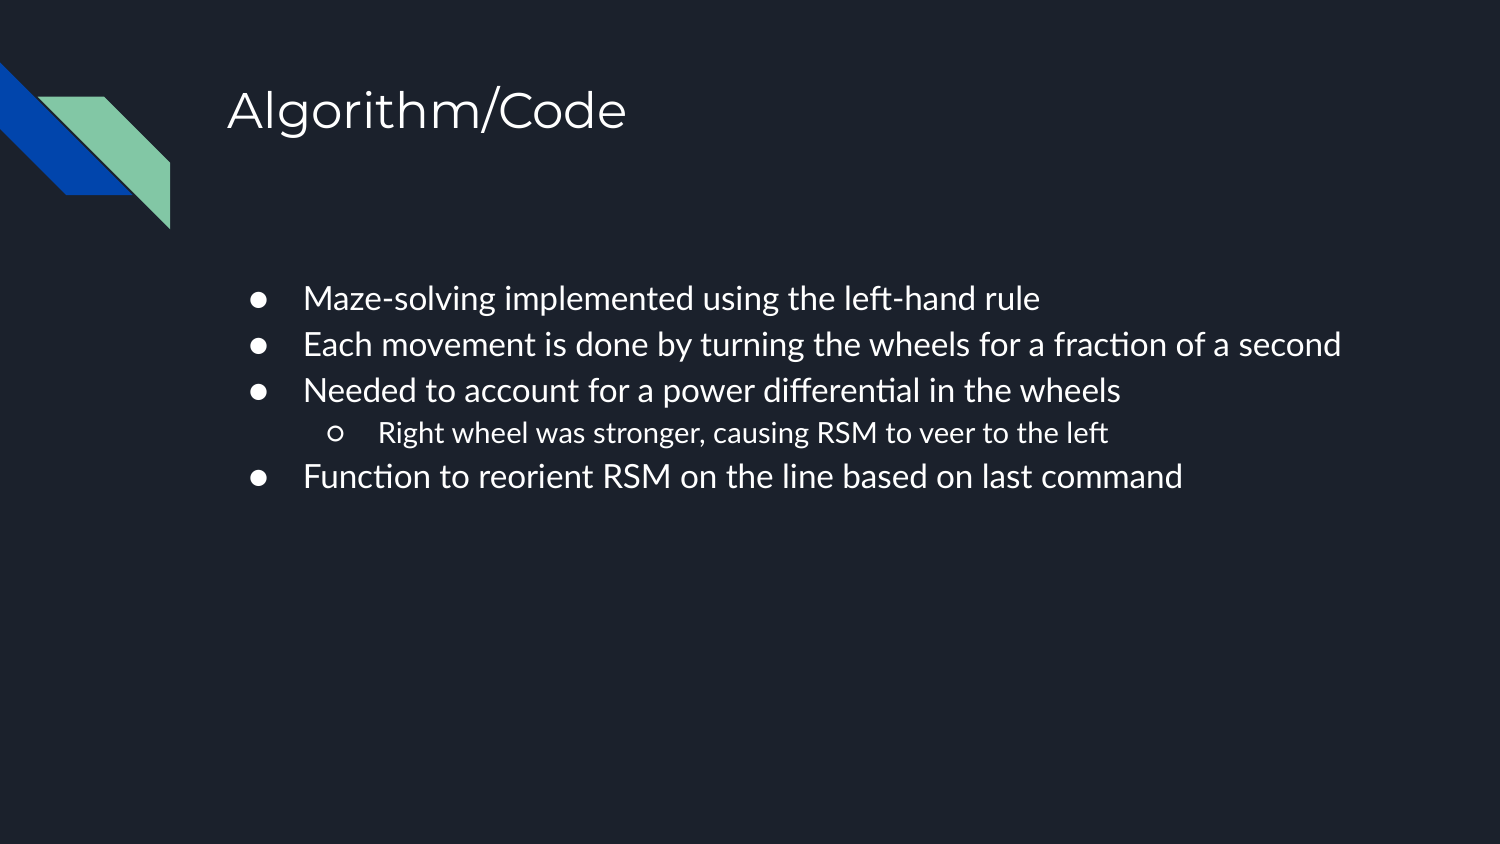

# Algorithm/Code
Maze-solving implemented using the left-hand rule
Each movement is done by turning the wheels for a fraction of a second
Needed to account for a power differential in the wheels
Right wheel was stronger, causing RSM to veer to the left
Function to reorient RSM on the line based on last command